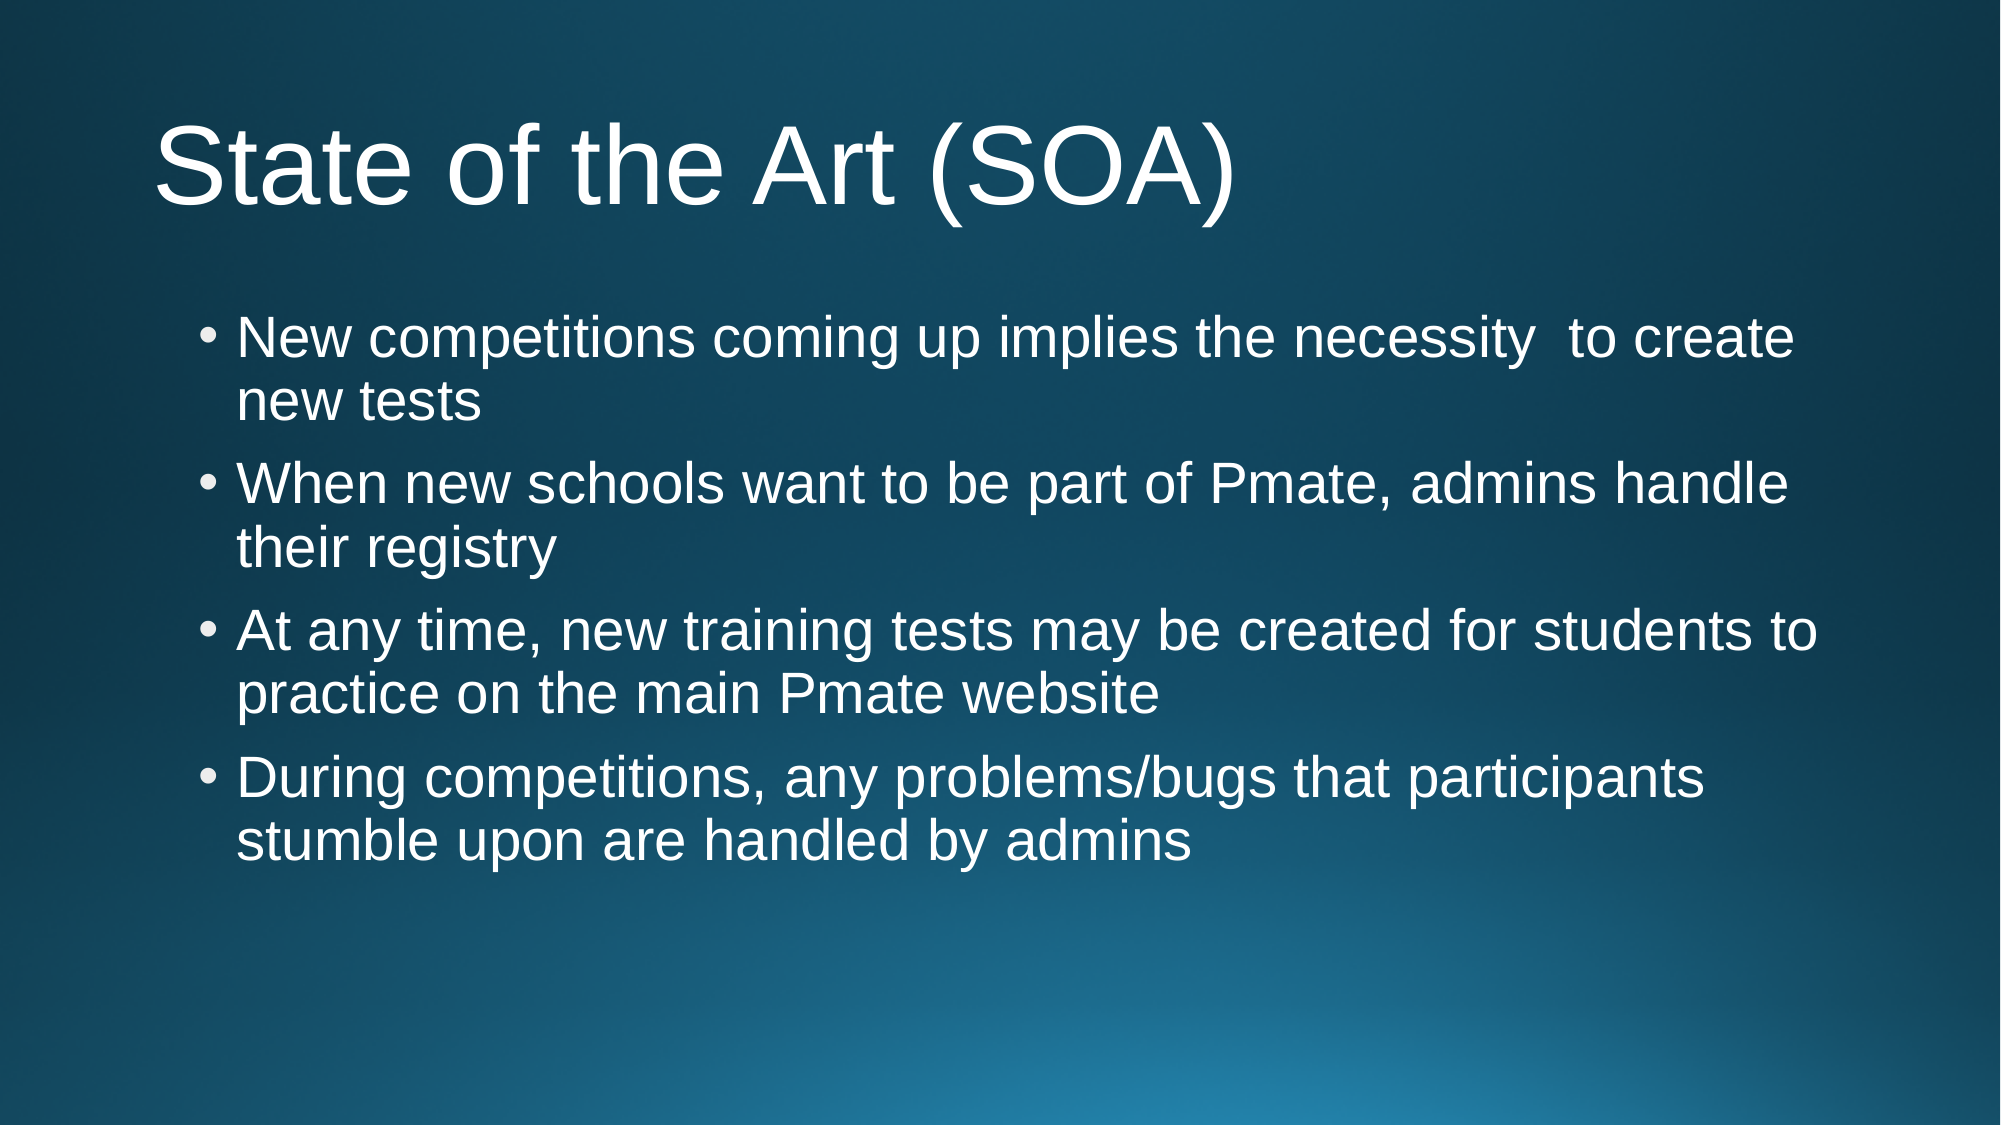

# State of the Art (SOA)
New competitions coming up implies the necessity  to create new tests
When new schools want to be part of Pmate, admins handle their registry
At any time, new training tests may be created for students to practice on the main Pmate website
During competitions, any problems/bugs that participants stumble upon are handled by admins